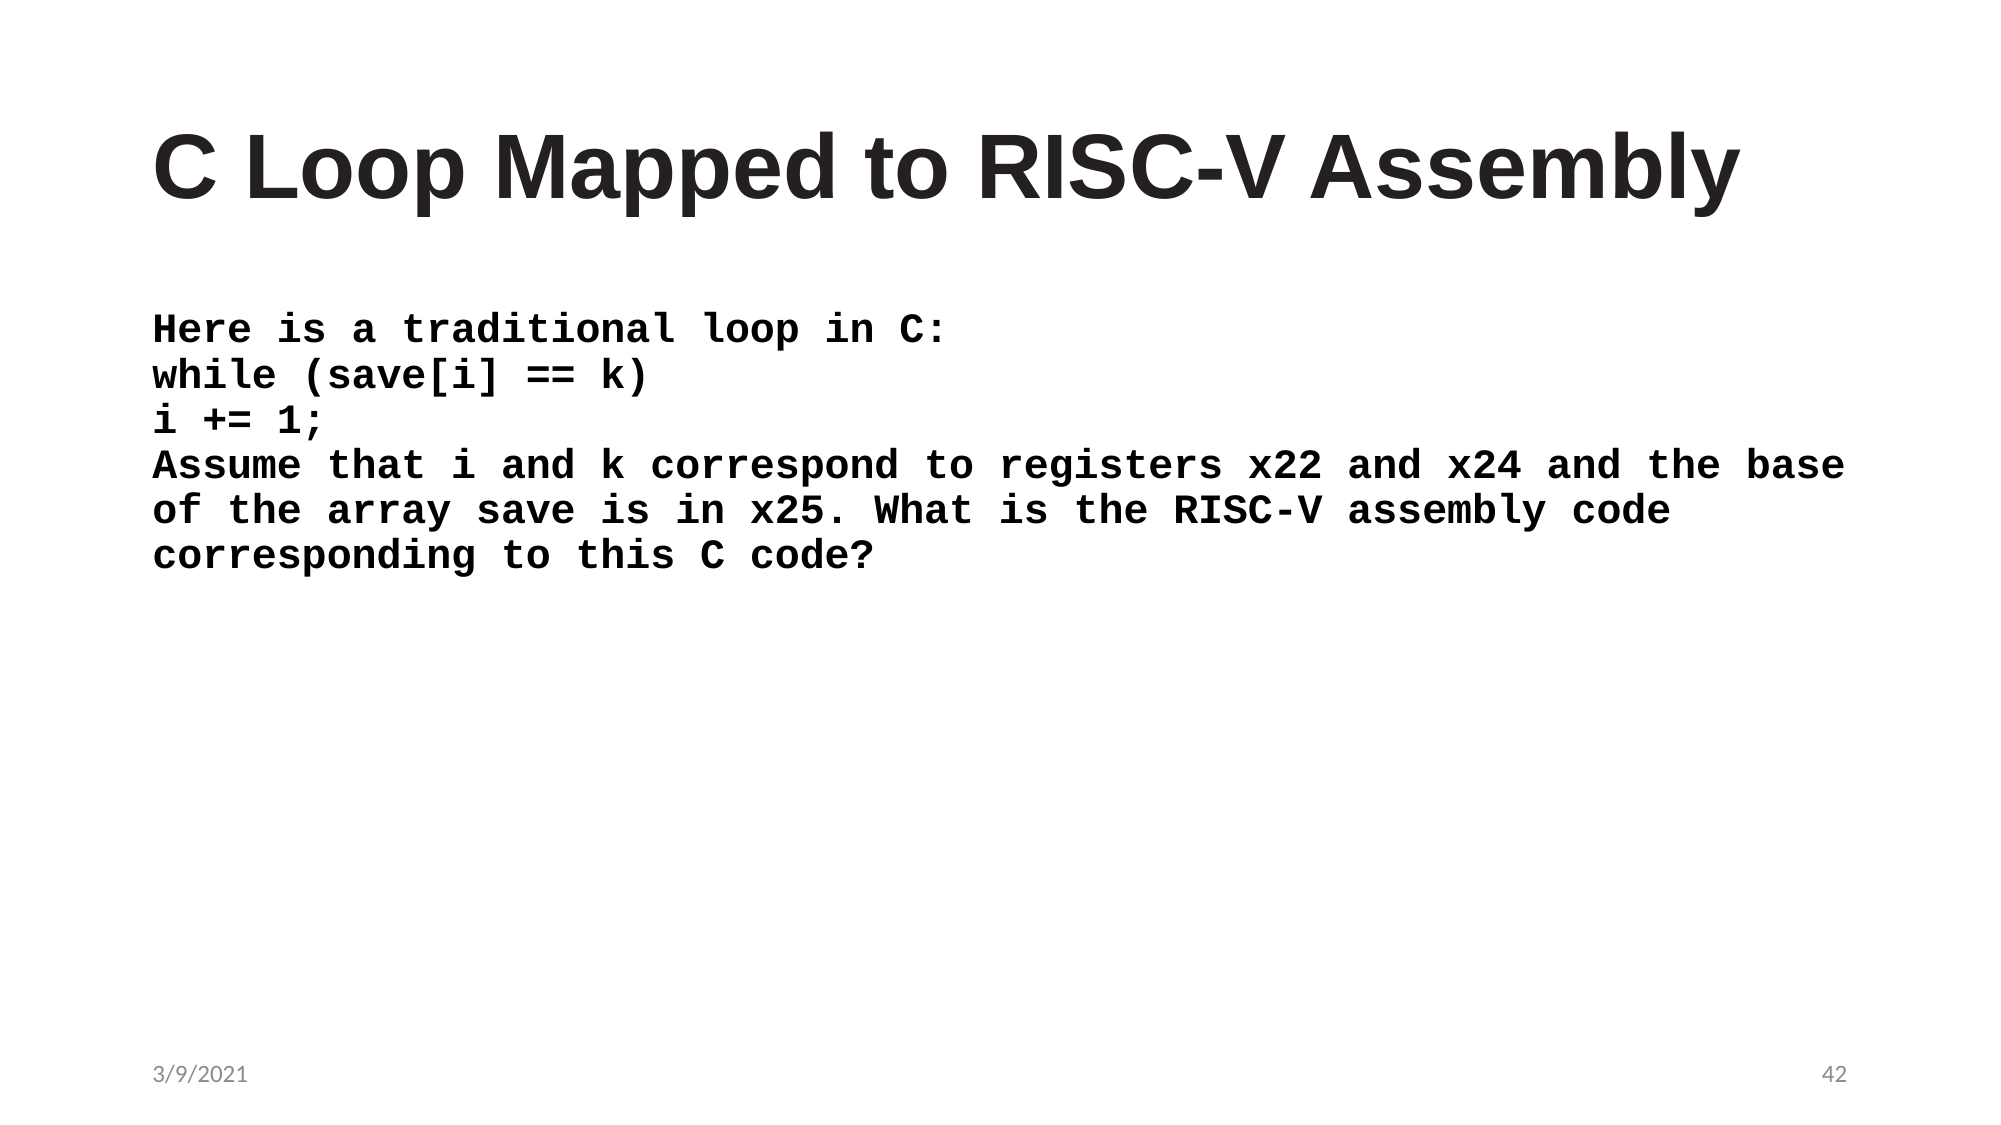

# C Loop Mapped to RISC-V Assembly
Here is a traditional loop in C:
while (save[i] == k)
i += 1;
Assume that i and k correspond to registers x22 and x24 and the base of the array save is in x25. What is the RISC-V assembly code corresponding to this C code?
3/9/2021
42